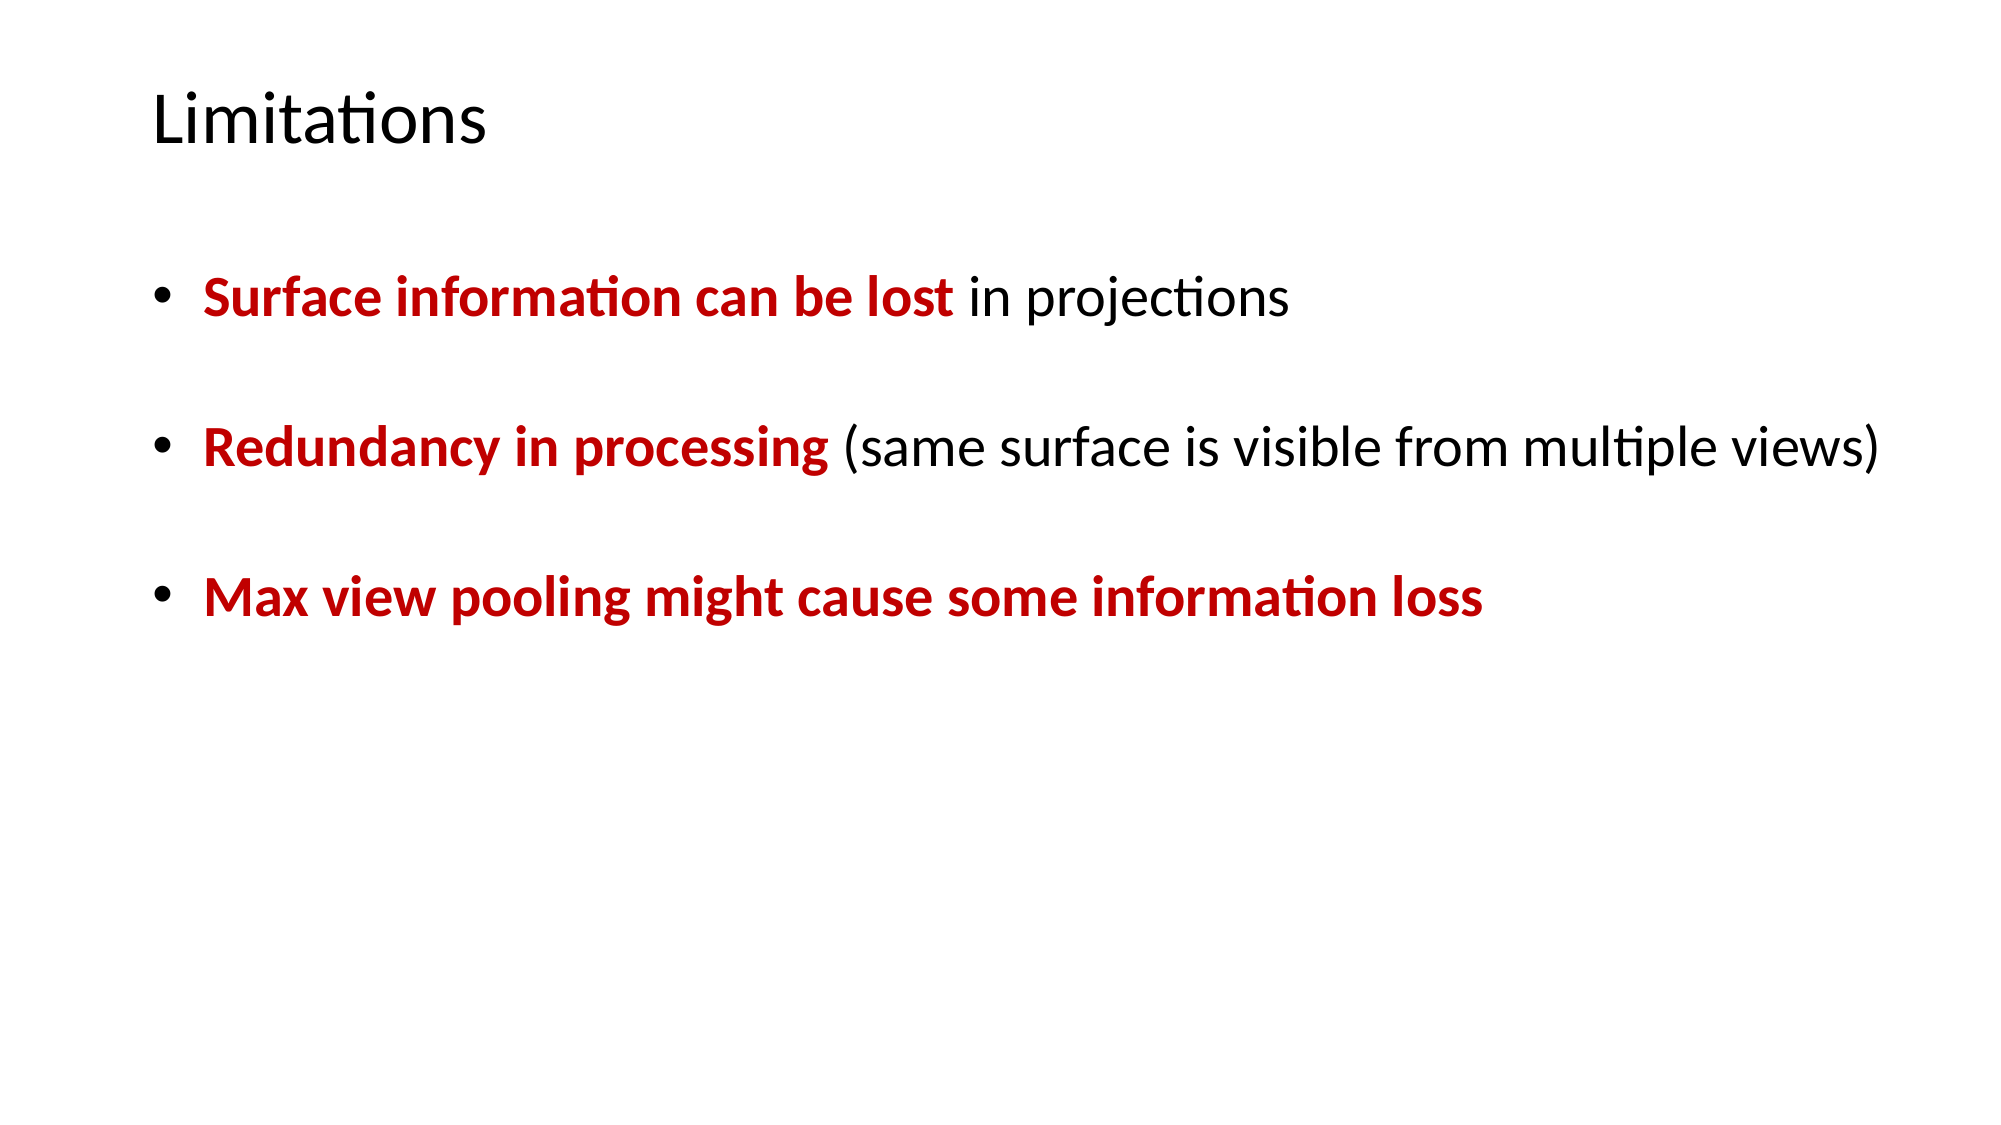

# Limitations
 Surface information can be lost in projections

 Redundancy in processing (same surface is visible from multiple views)

 Max view pooling might cause some information loss